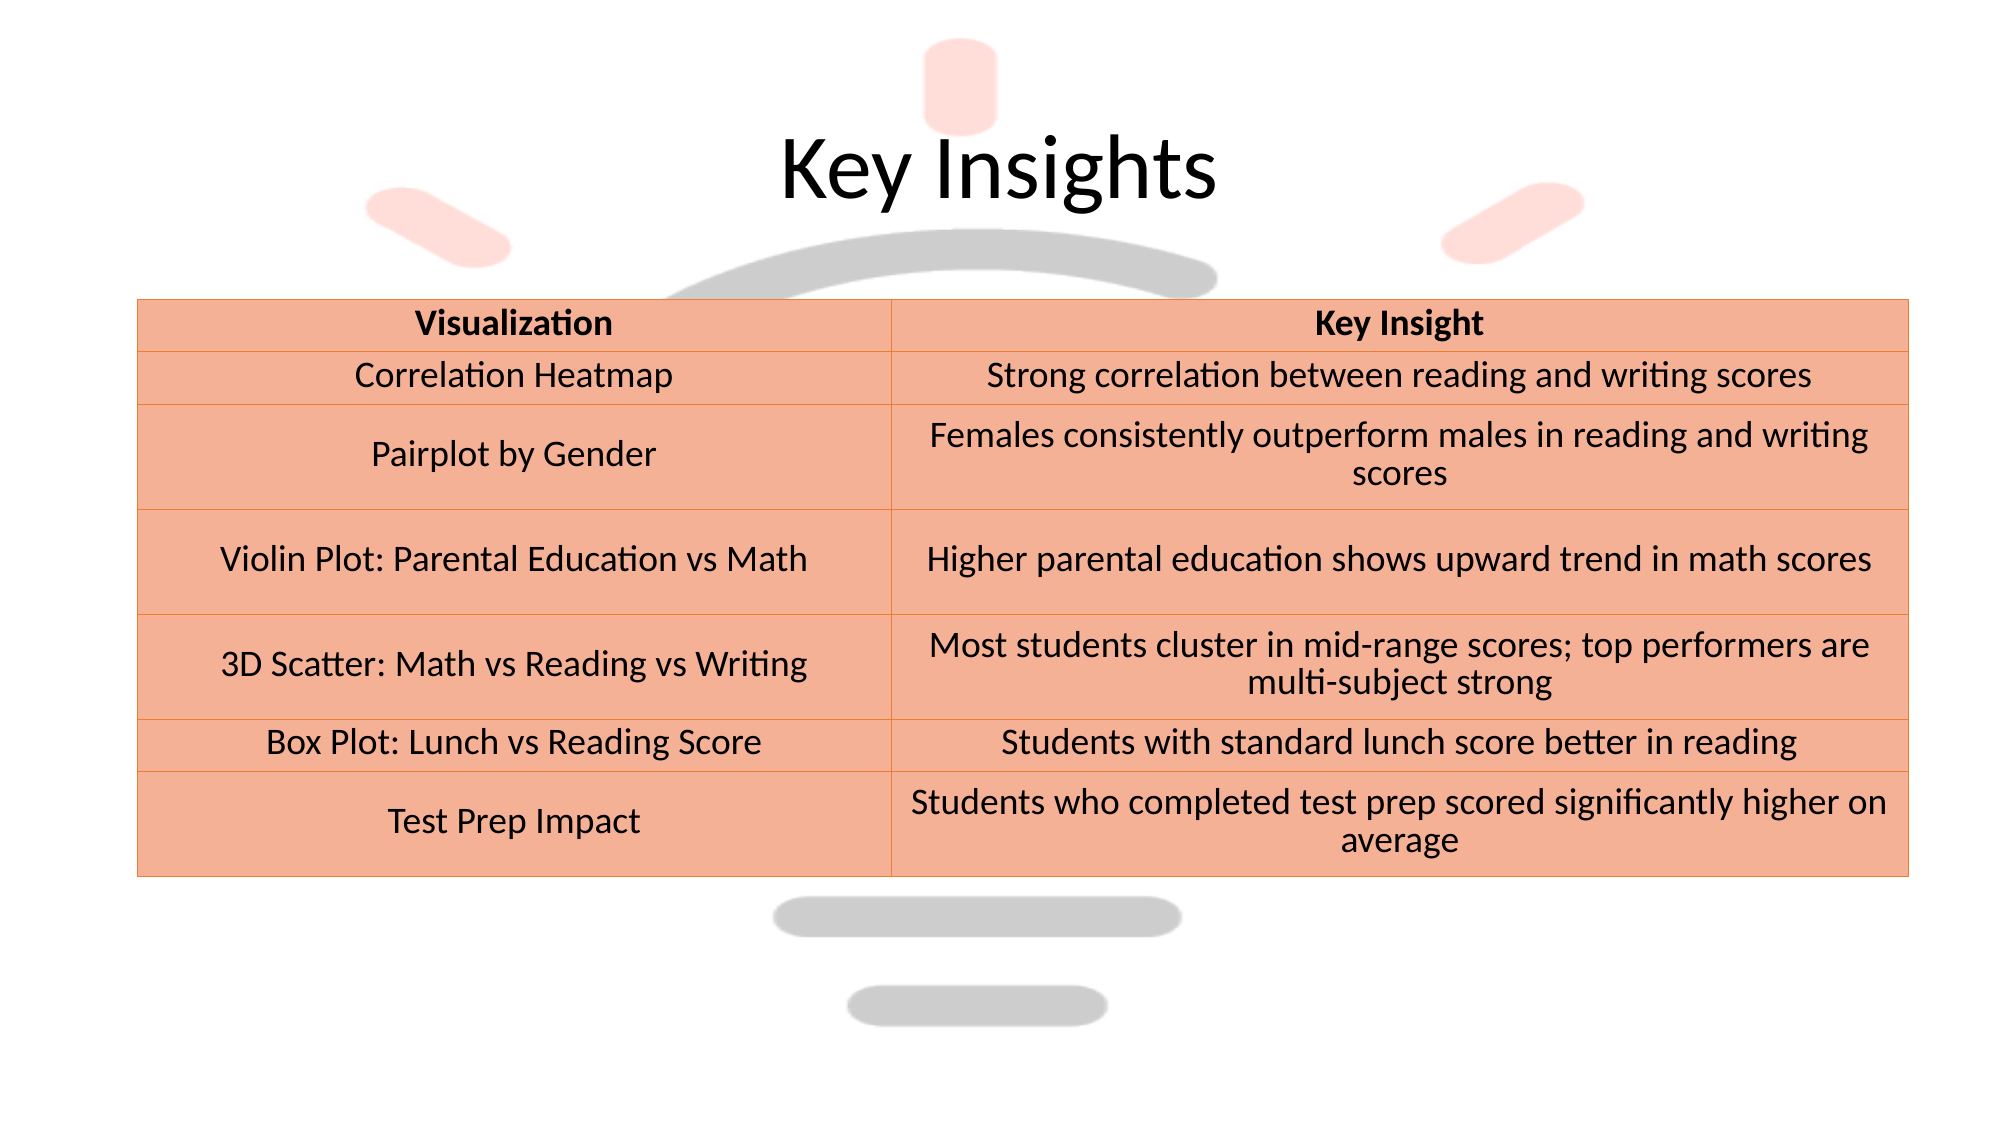

# Key Insights
| Visualization | Key Insight |
| --- | --- |
| Correlation Heatmap | Strong correlation between reading and writing scores |
| Pairplot by Gender | Females consistently outperform males in reading and writing scores |
| Violin Plot: Parental Education vs Math | Higher parental education shows upward trend in math scores |
| 3D Scatter: Math vs Reading vs Writing | Most students cluster in mid-range scores; top performers are multi-subject strong |
| Box Plot: Lunch vs Reading Score | Students with standard lunch score better in reading |
| Test Prep Impact | Students who completed test prep scored significantly higher on average |